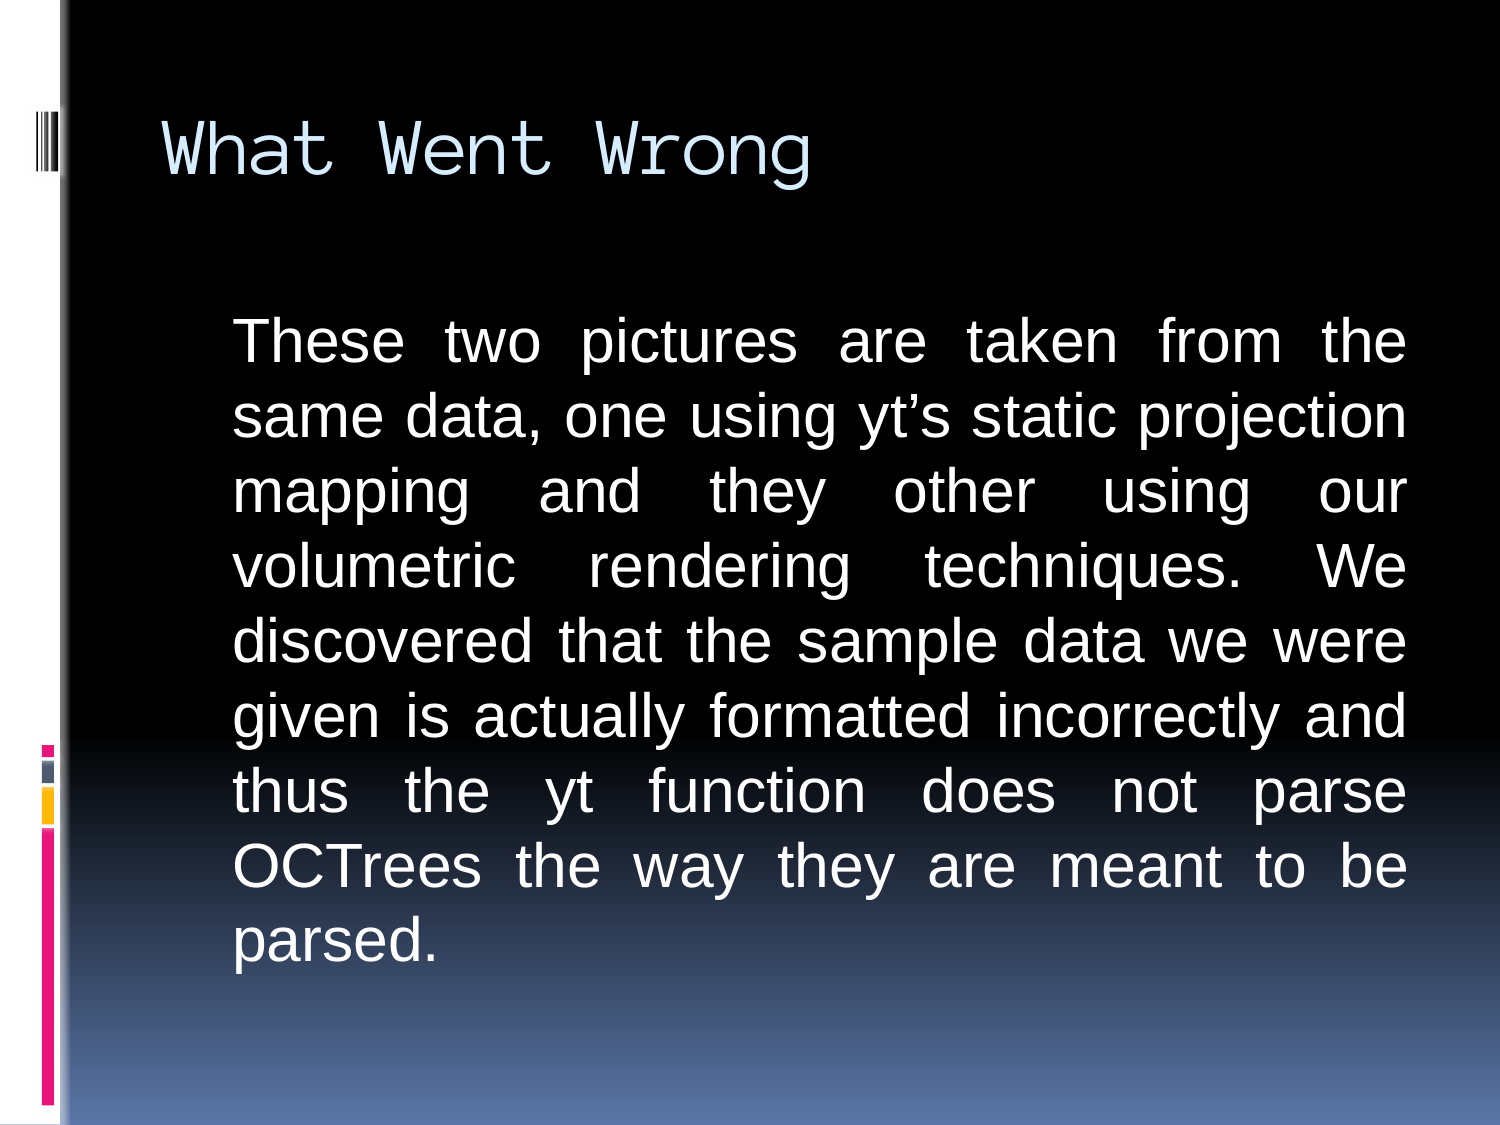

# What Went Wrong
	These two pictures are taken from the same data, one using yt’s static projection mapping and they other using our volumetric rendering techniques. We discovered that the sample data we were given is actually formatted incorrectly and thus the yt function does not parse OCTrees the way they are meant to be parsed.